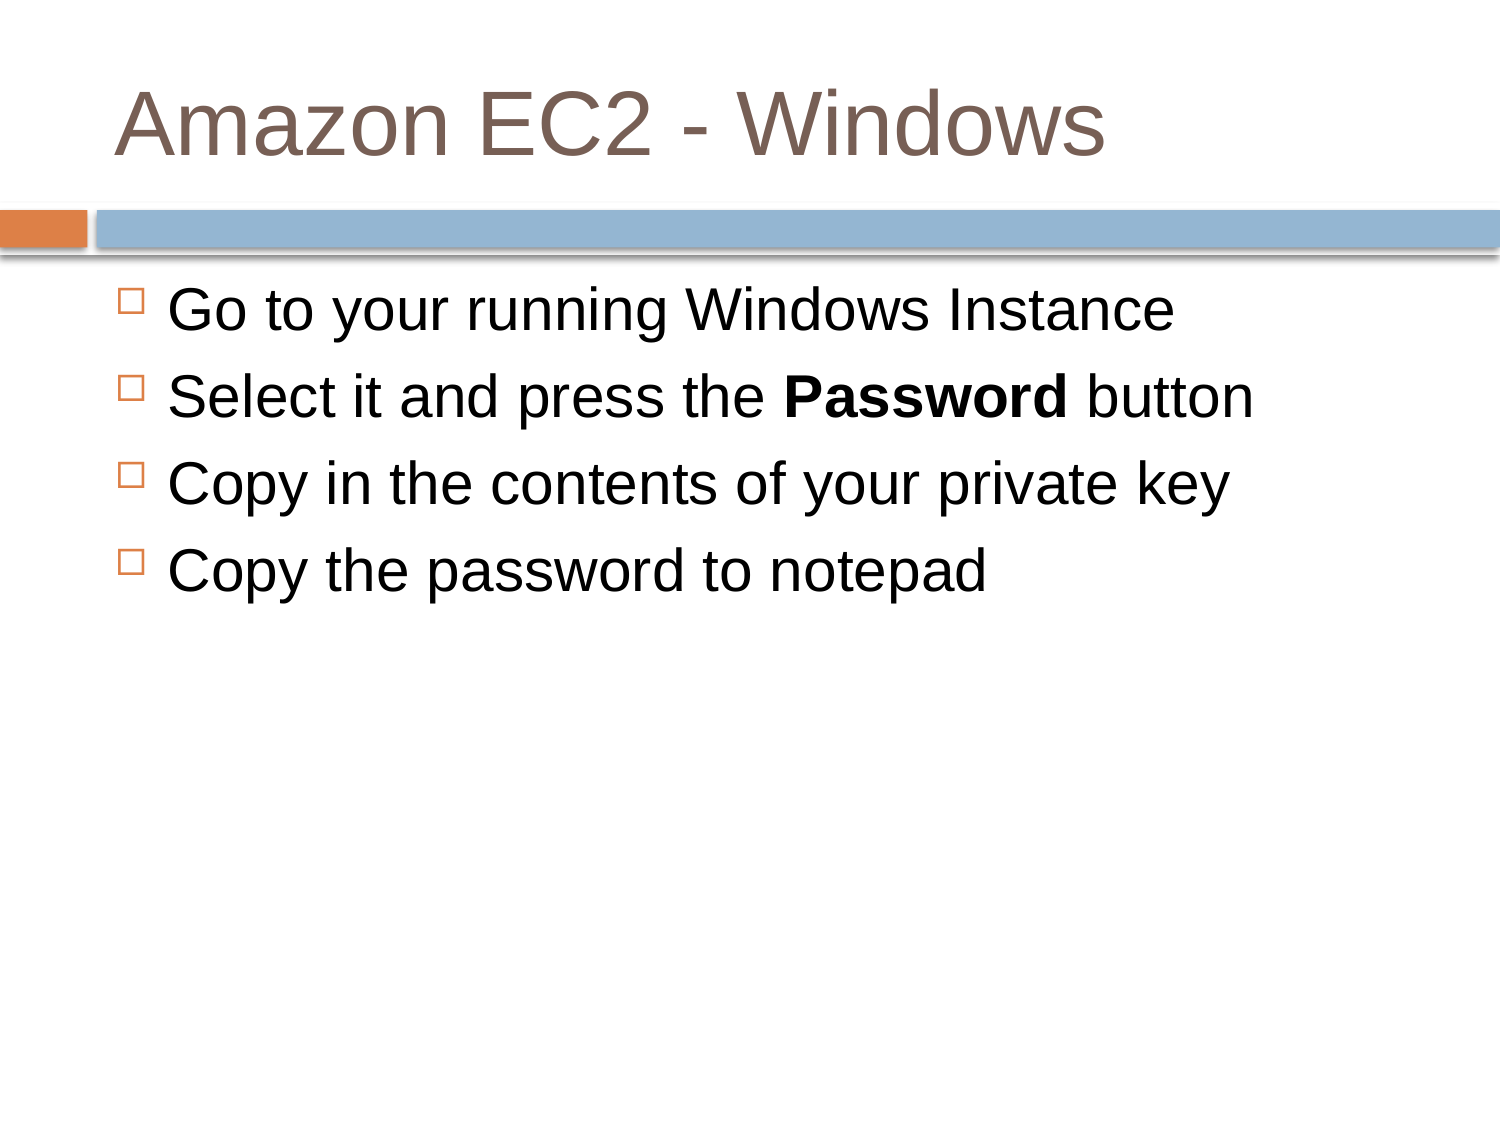

# Amazon EC2 - Windows
Go to your running Windows Instance
Select it and press the Password button
Copy in the contents of your private key
Copy the password to notepad